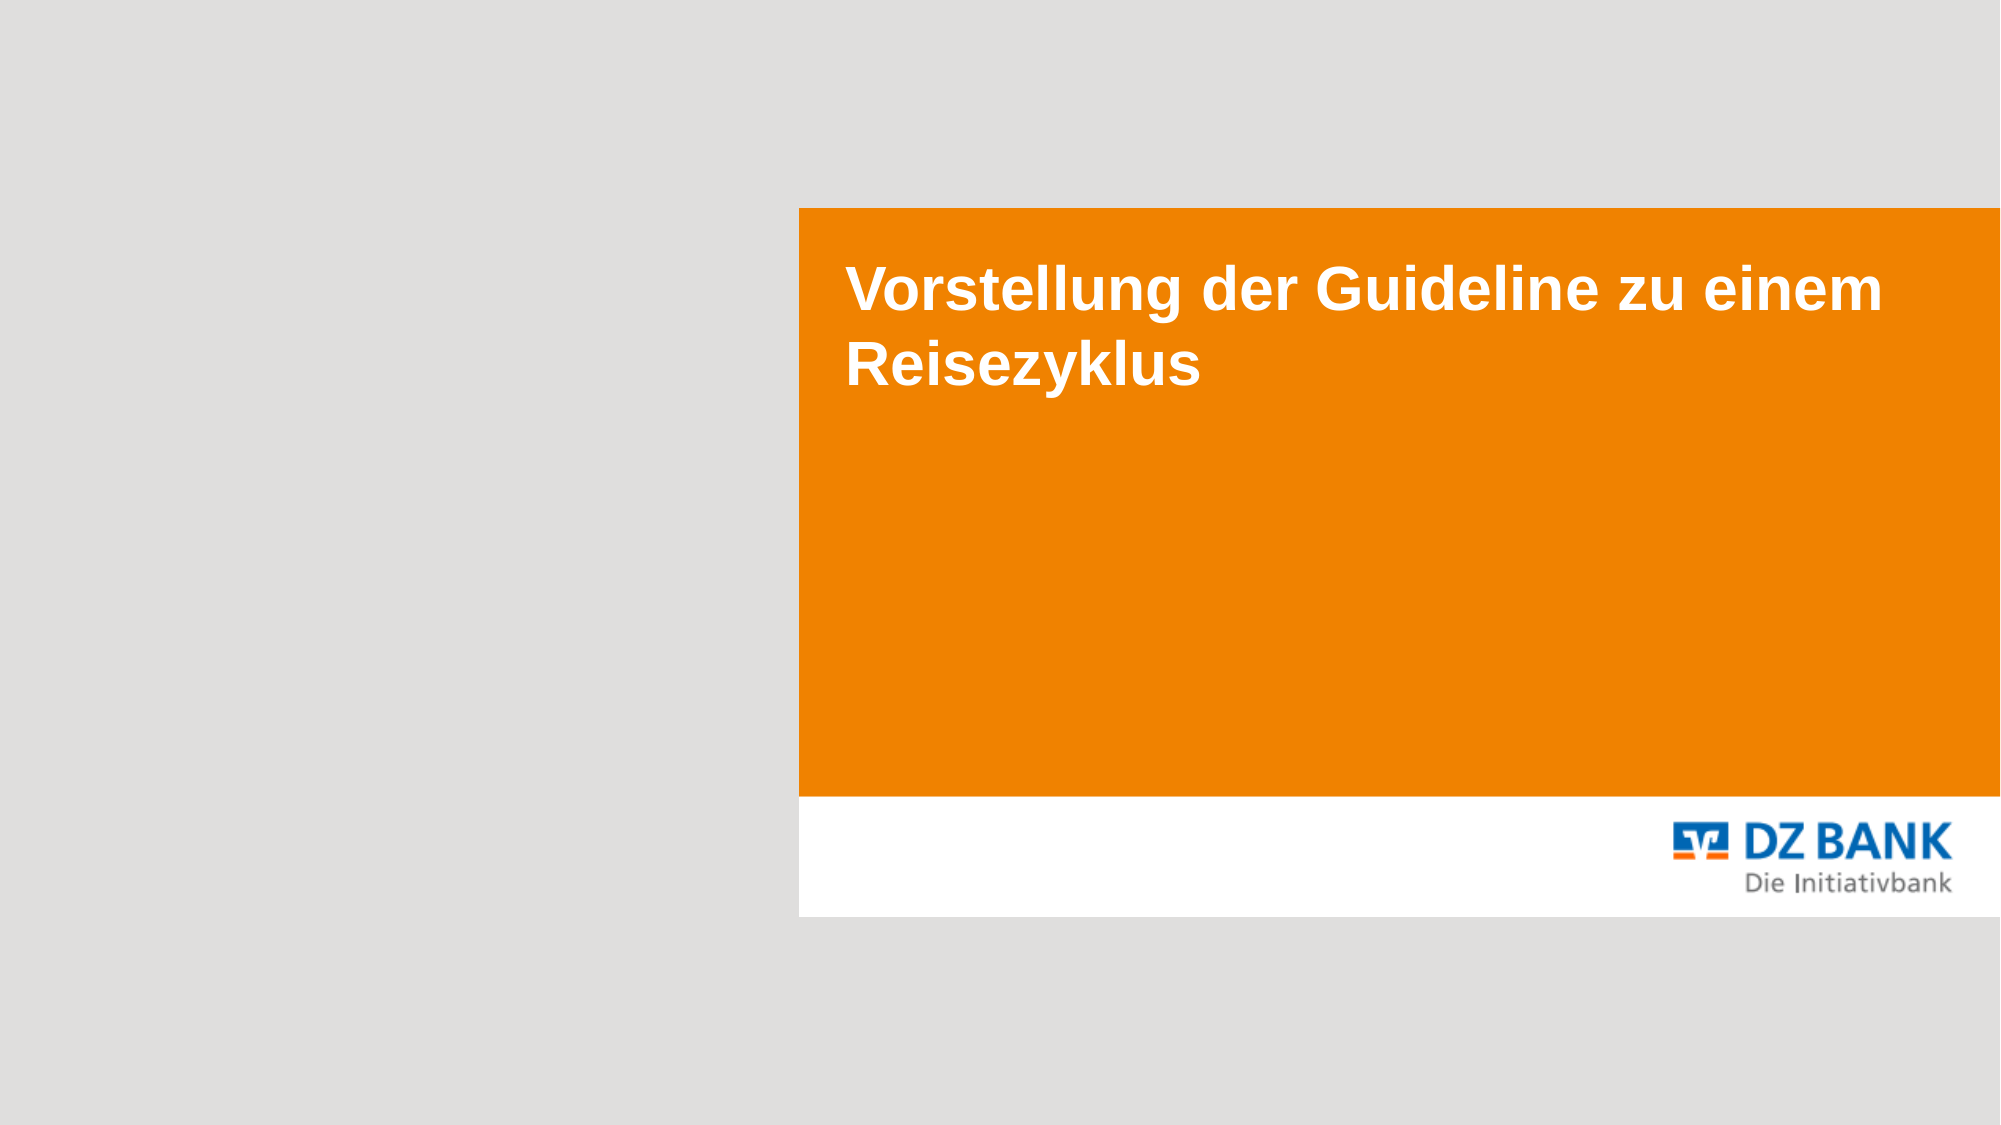

# Vorstellung der Guideline zu einem Reisezyklus